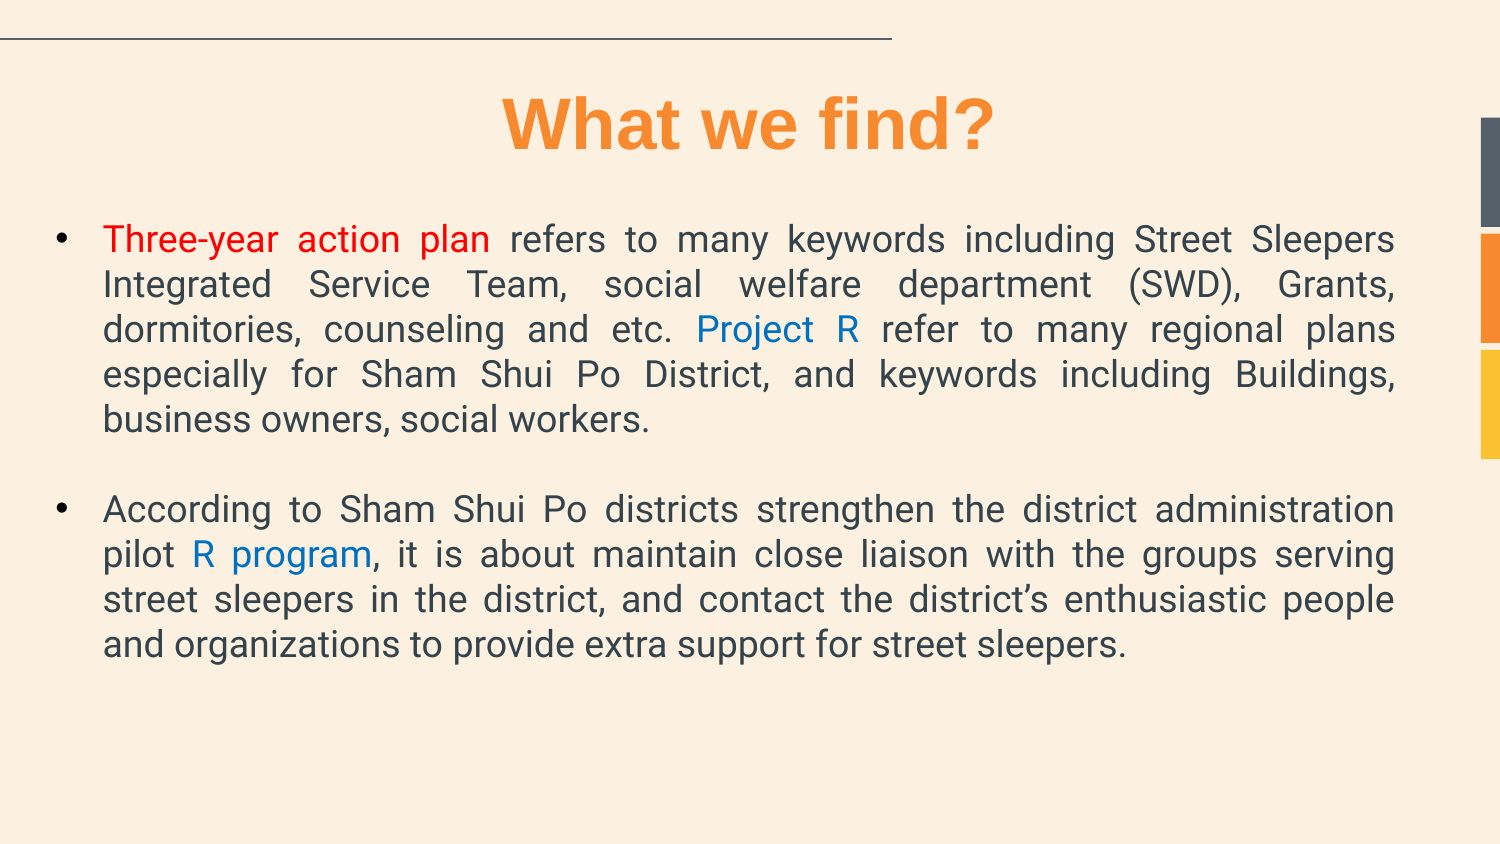

What we find?
Three-year action plan refers to many keywords including Street Sleepers Integrated Service Team, social welfare department (SWD), Grants, dormitories, counseling and etc. Project R refer to many regional plans especially for Sham Shui Po District, and keywords including Buildings, business owners, social workers.

According to Sham Shui Po districts strengthen the district administration pilot R program, it is about maintain close liaison with the groups serving street sleepers in the district, and contact the district’s enthusiastic people and organizations to provide extra support for street sleepers.